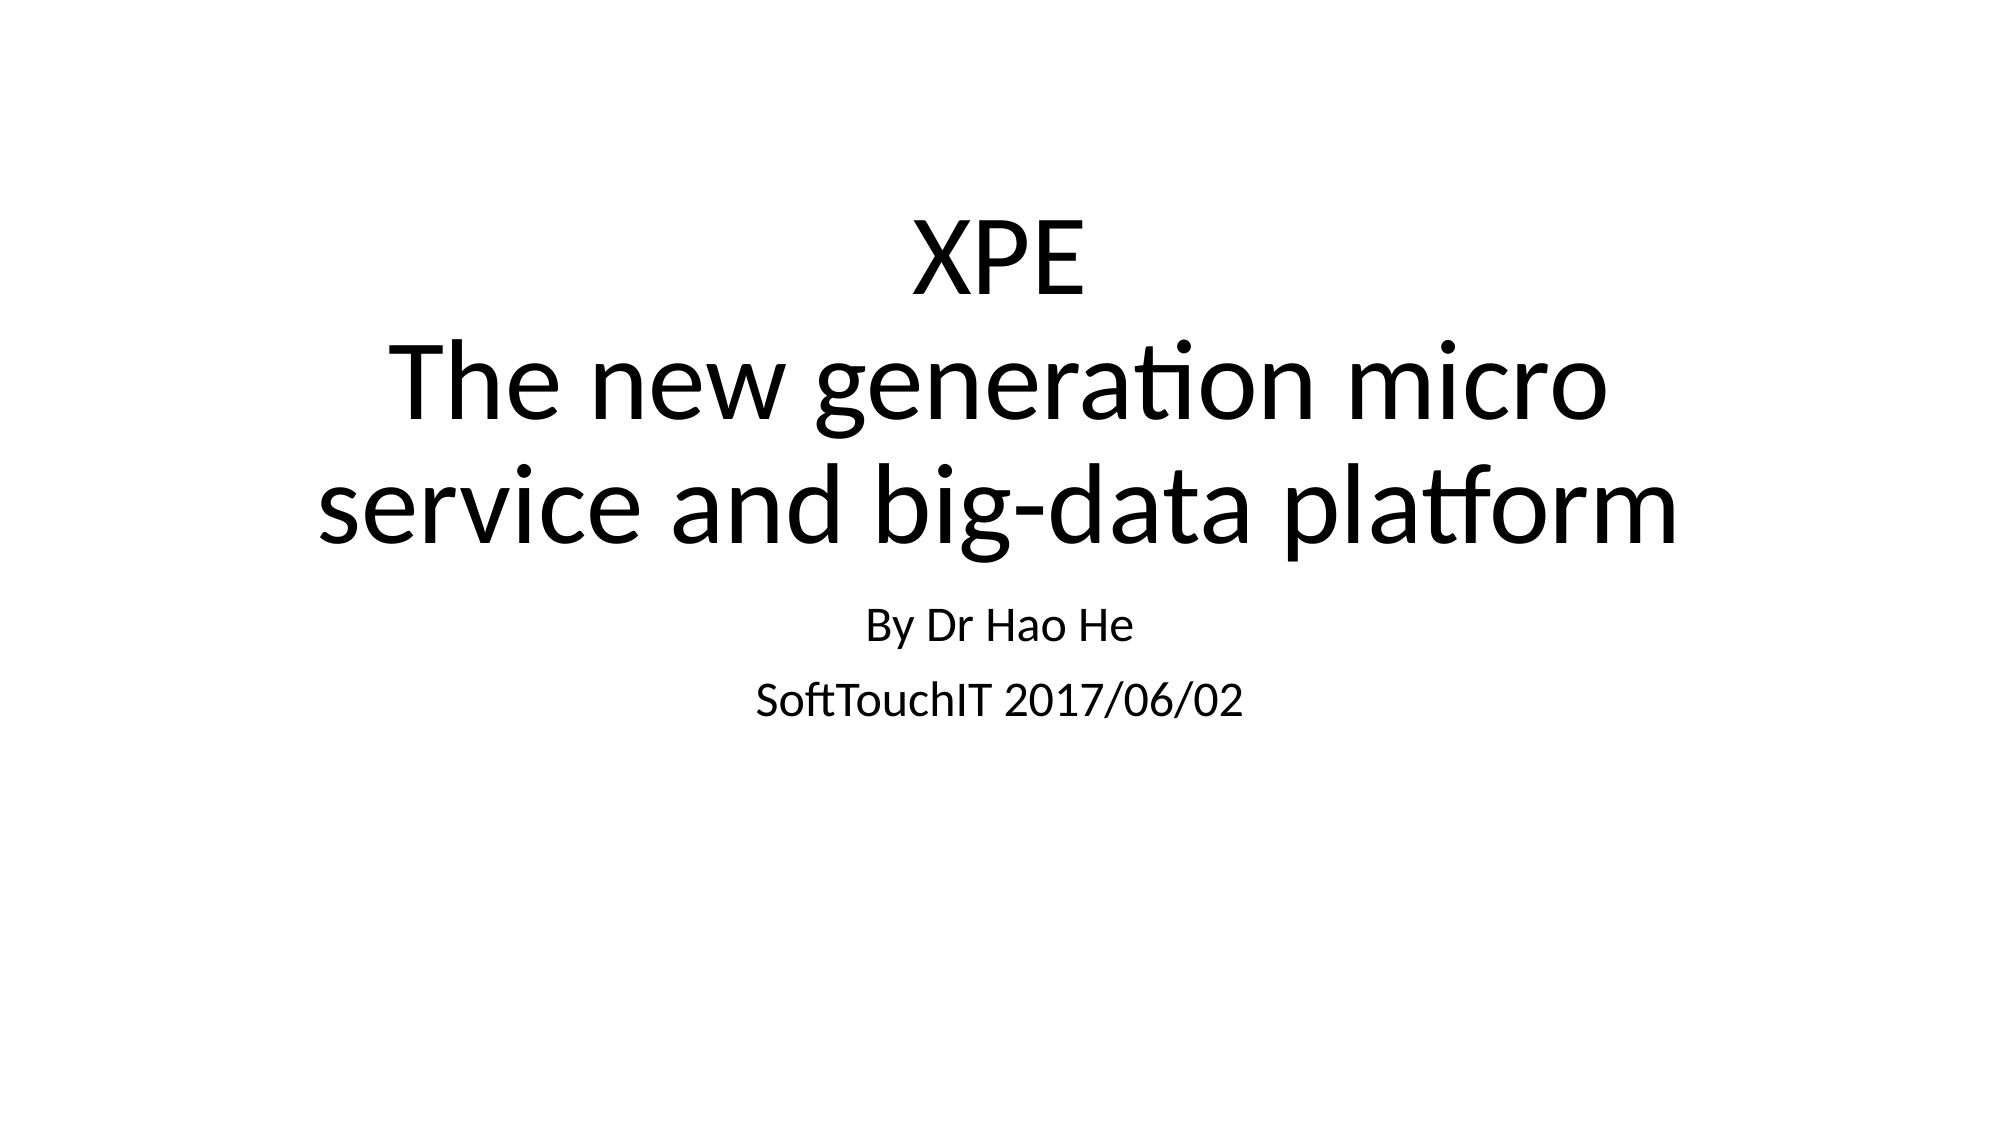

# XPE The new generation micro service and big-data platform
By Dr Hao He
SoftTouchIT 2017/06/02